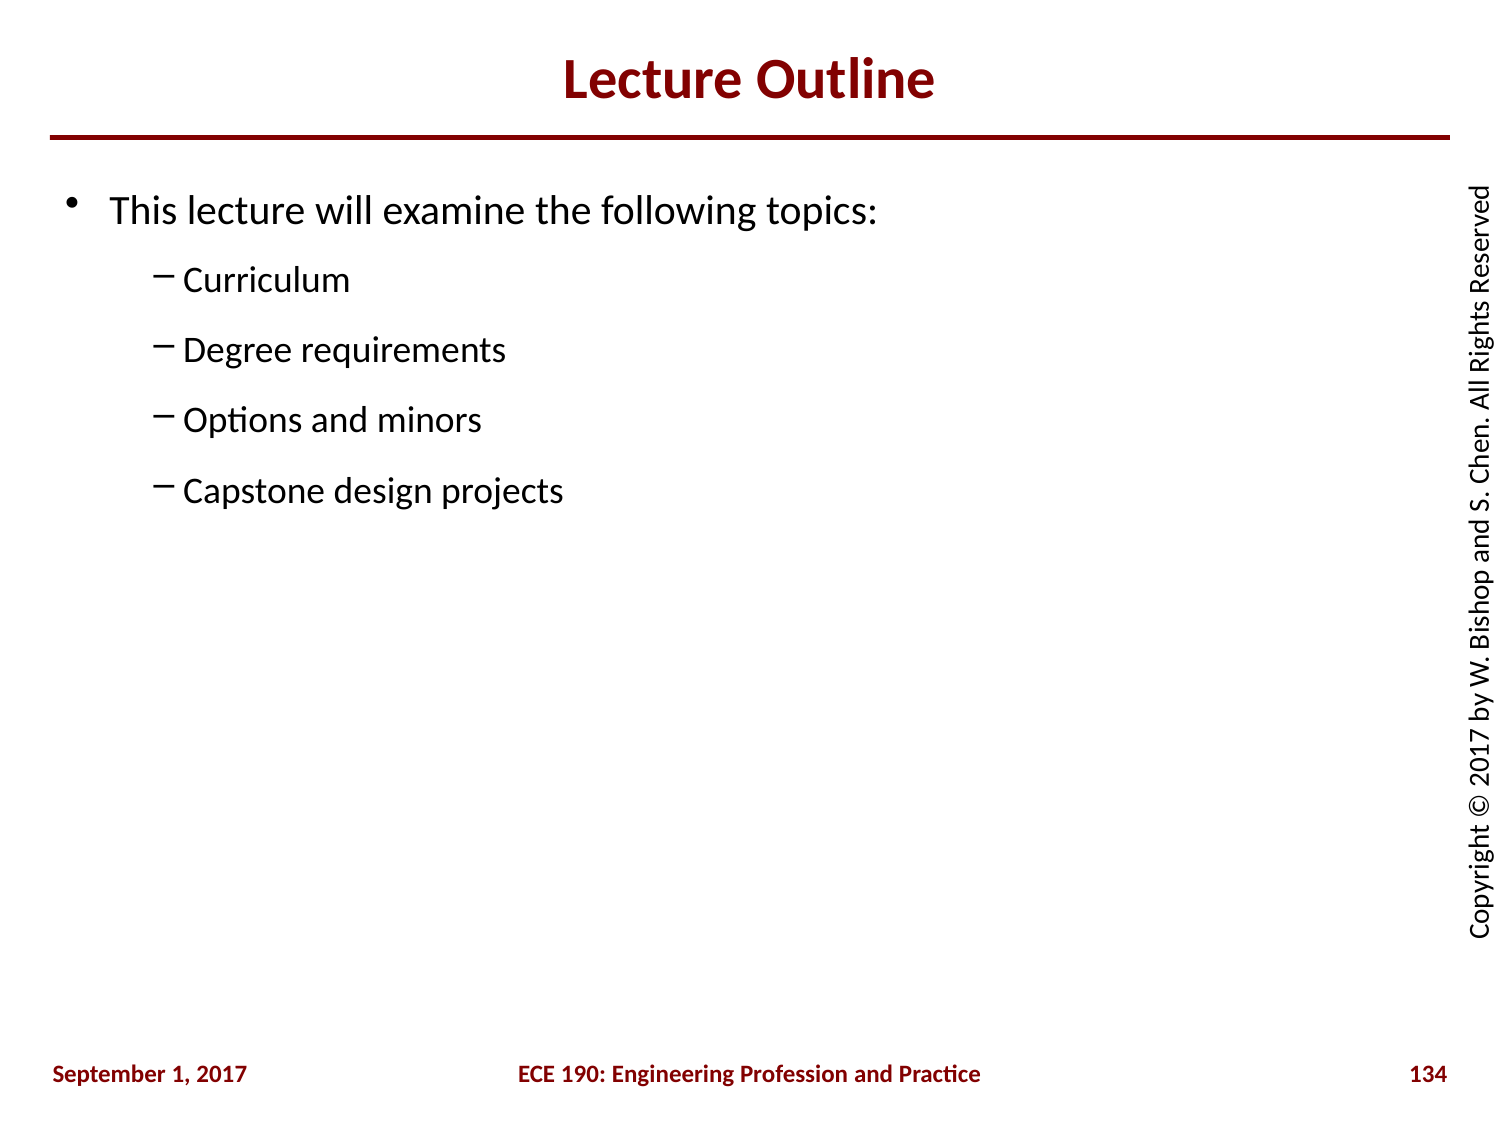

# Lecture Outline
This lecture will examine the following topics:
Curriculum
Degree requirements
Options and minors
Capstone design projects
September 1, 2017
ECE 190: Engineering Profession and Practice
134